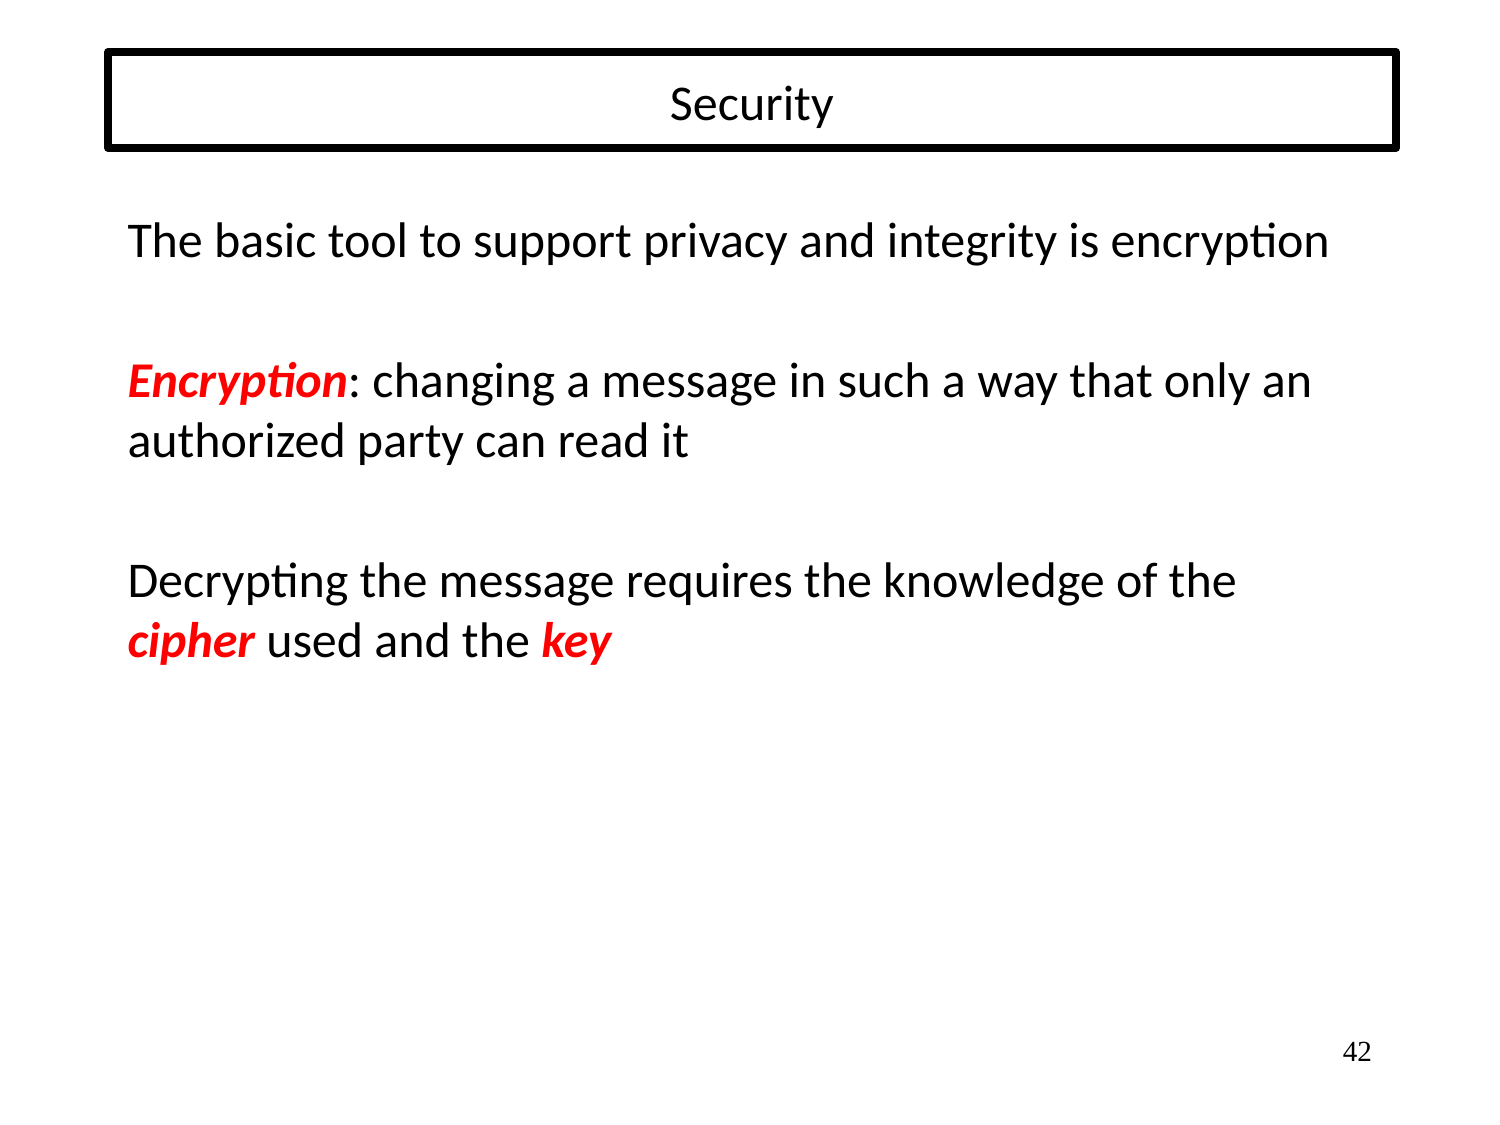

# Security
The basic tool to support privacy and integrity is encryption

Encryption: changing a message in such a way that only an authorized party can read it

Decrypting the message requires the knowledge of the cipher used and the key

42